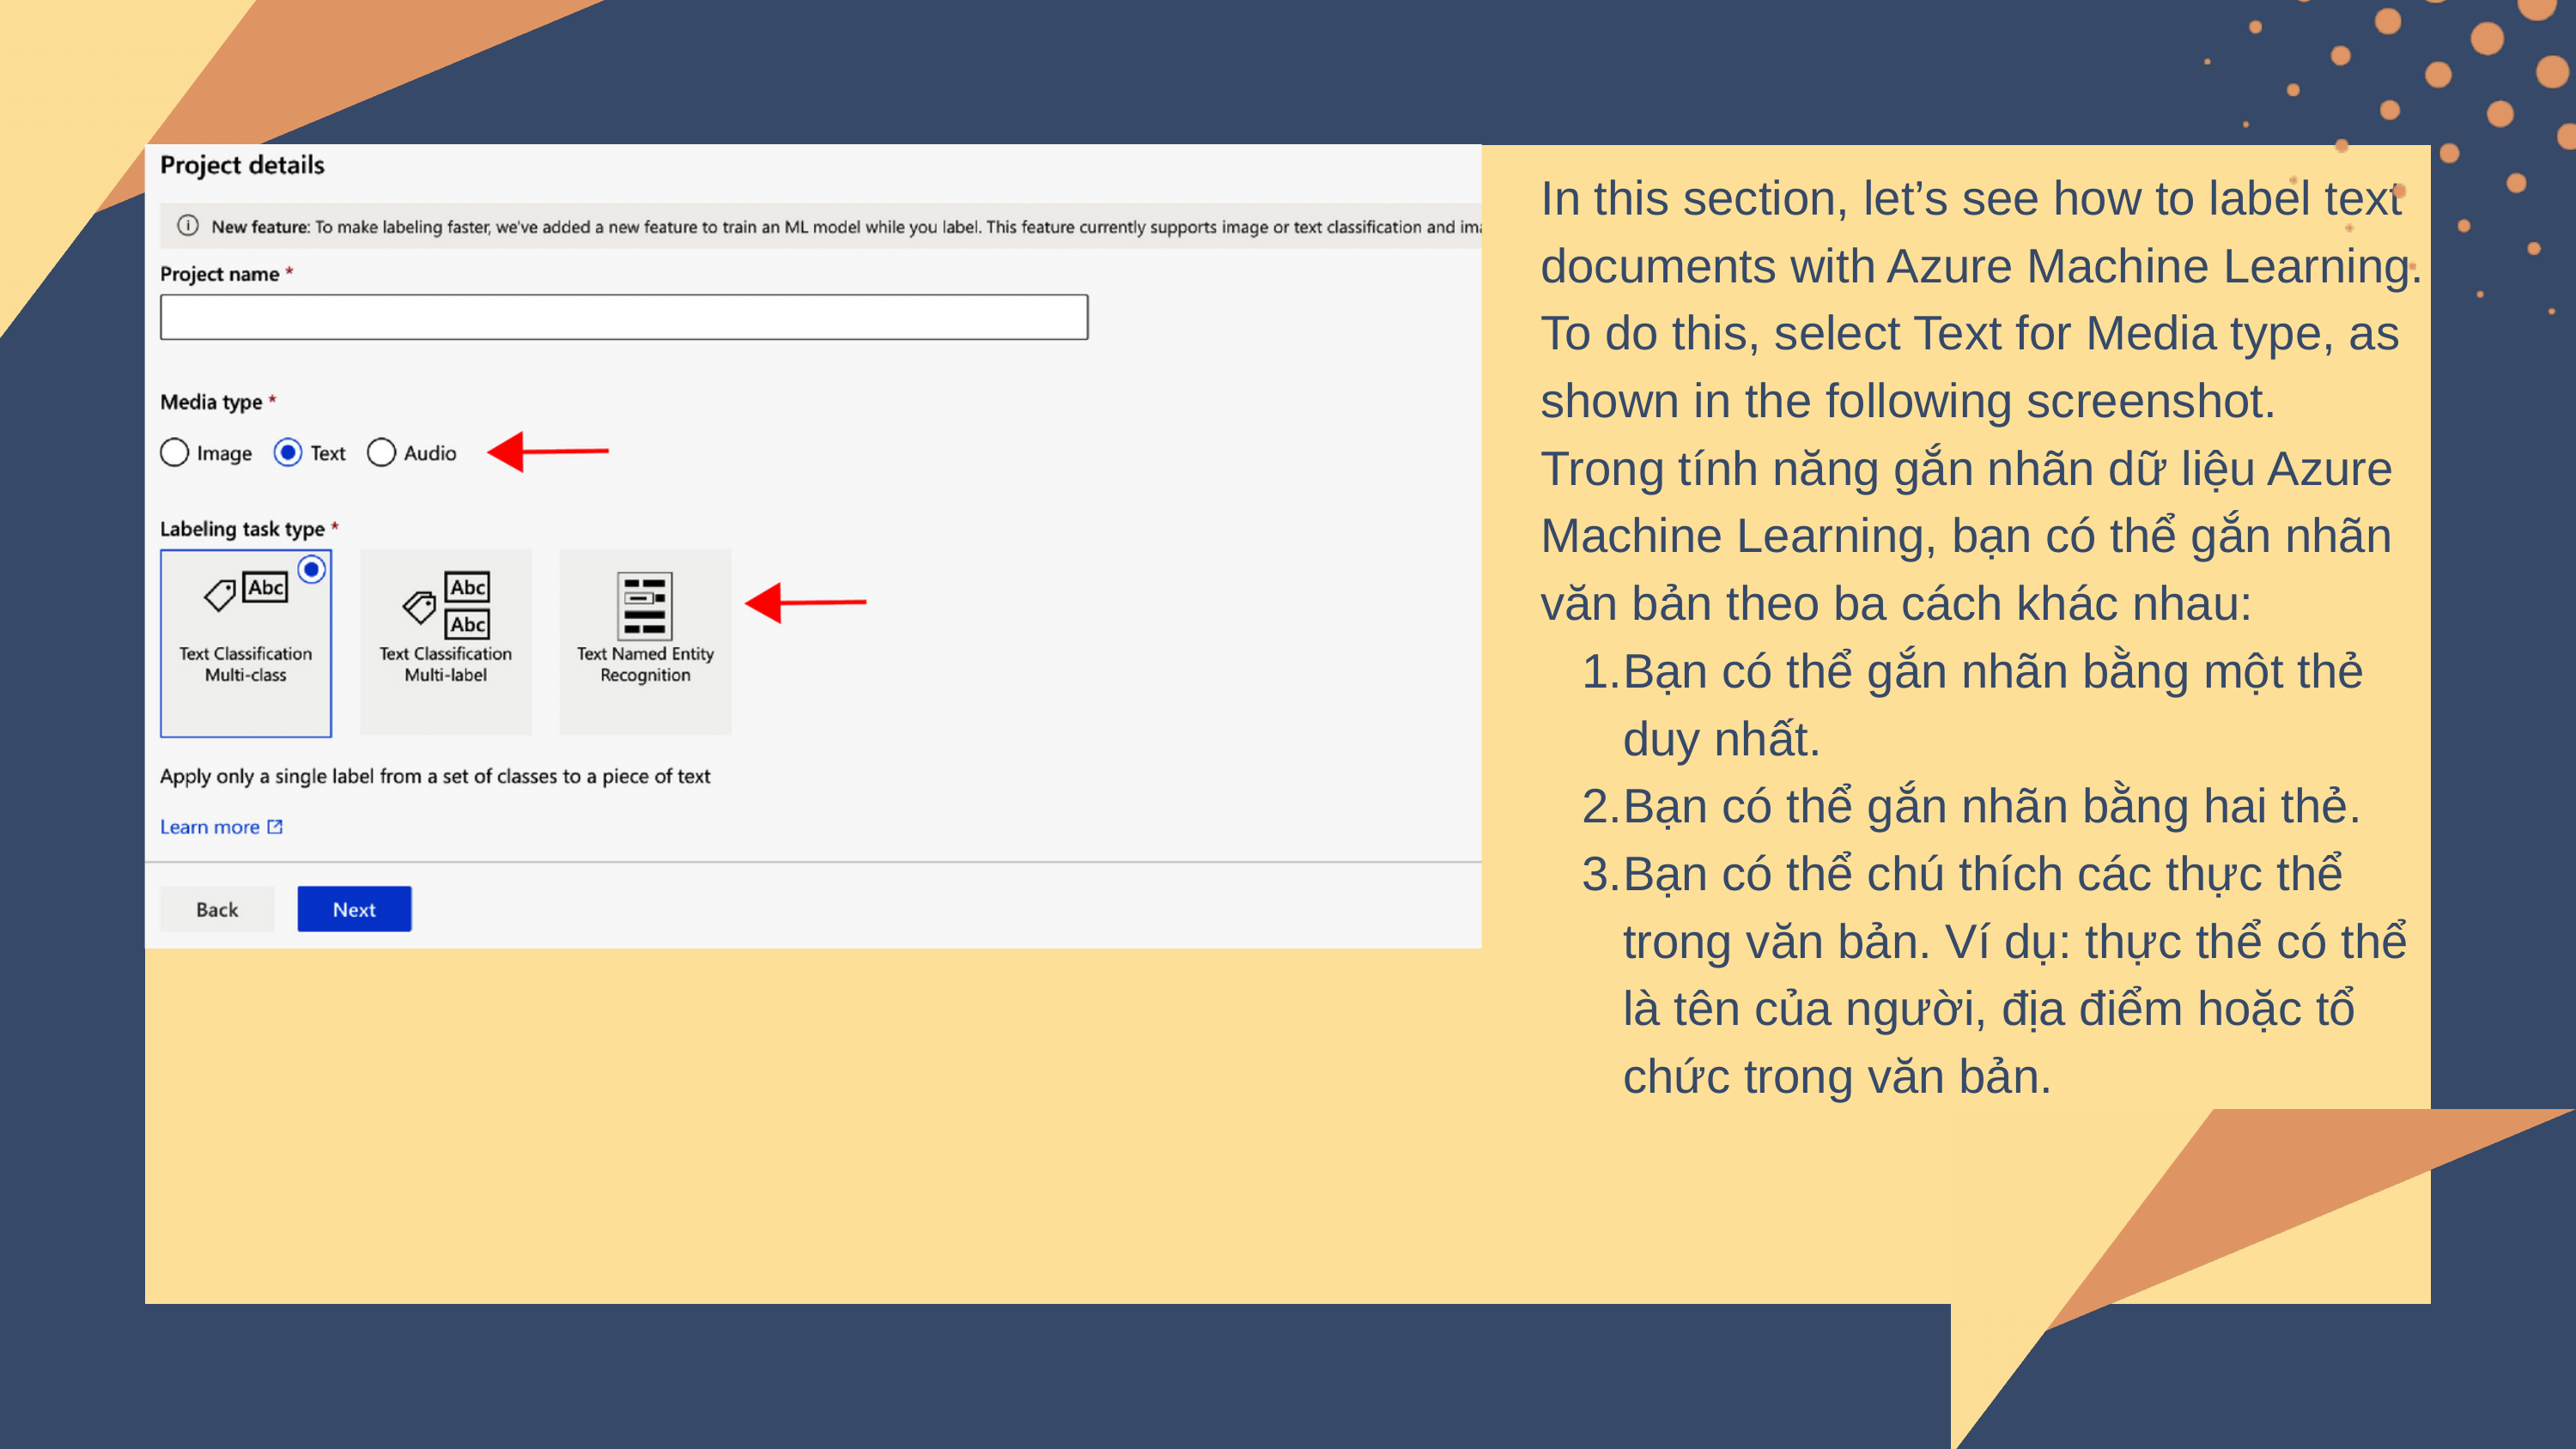

In this section, let’s see how to label text documents with Azure Machine Learning. To do this, select Text for Media type, as shown in the following screenshot.
Trong tính năng gắn nhãn dữ liệu Azure Machine Learning, bạn có thể gắn nhãn văn bản theo ba cách khác nhau:
Bạn có thể gắn nhãn bằng một thẻ duy nhất.
Bạn có thể gắn nhãn bằng hai thẻ.
Bạn có thể chú thích các thực thể trong văn bản. Ví dụ: thực thể có thể là tên của người, địa điểm hoặc tổ chức trong văn bản.